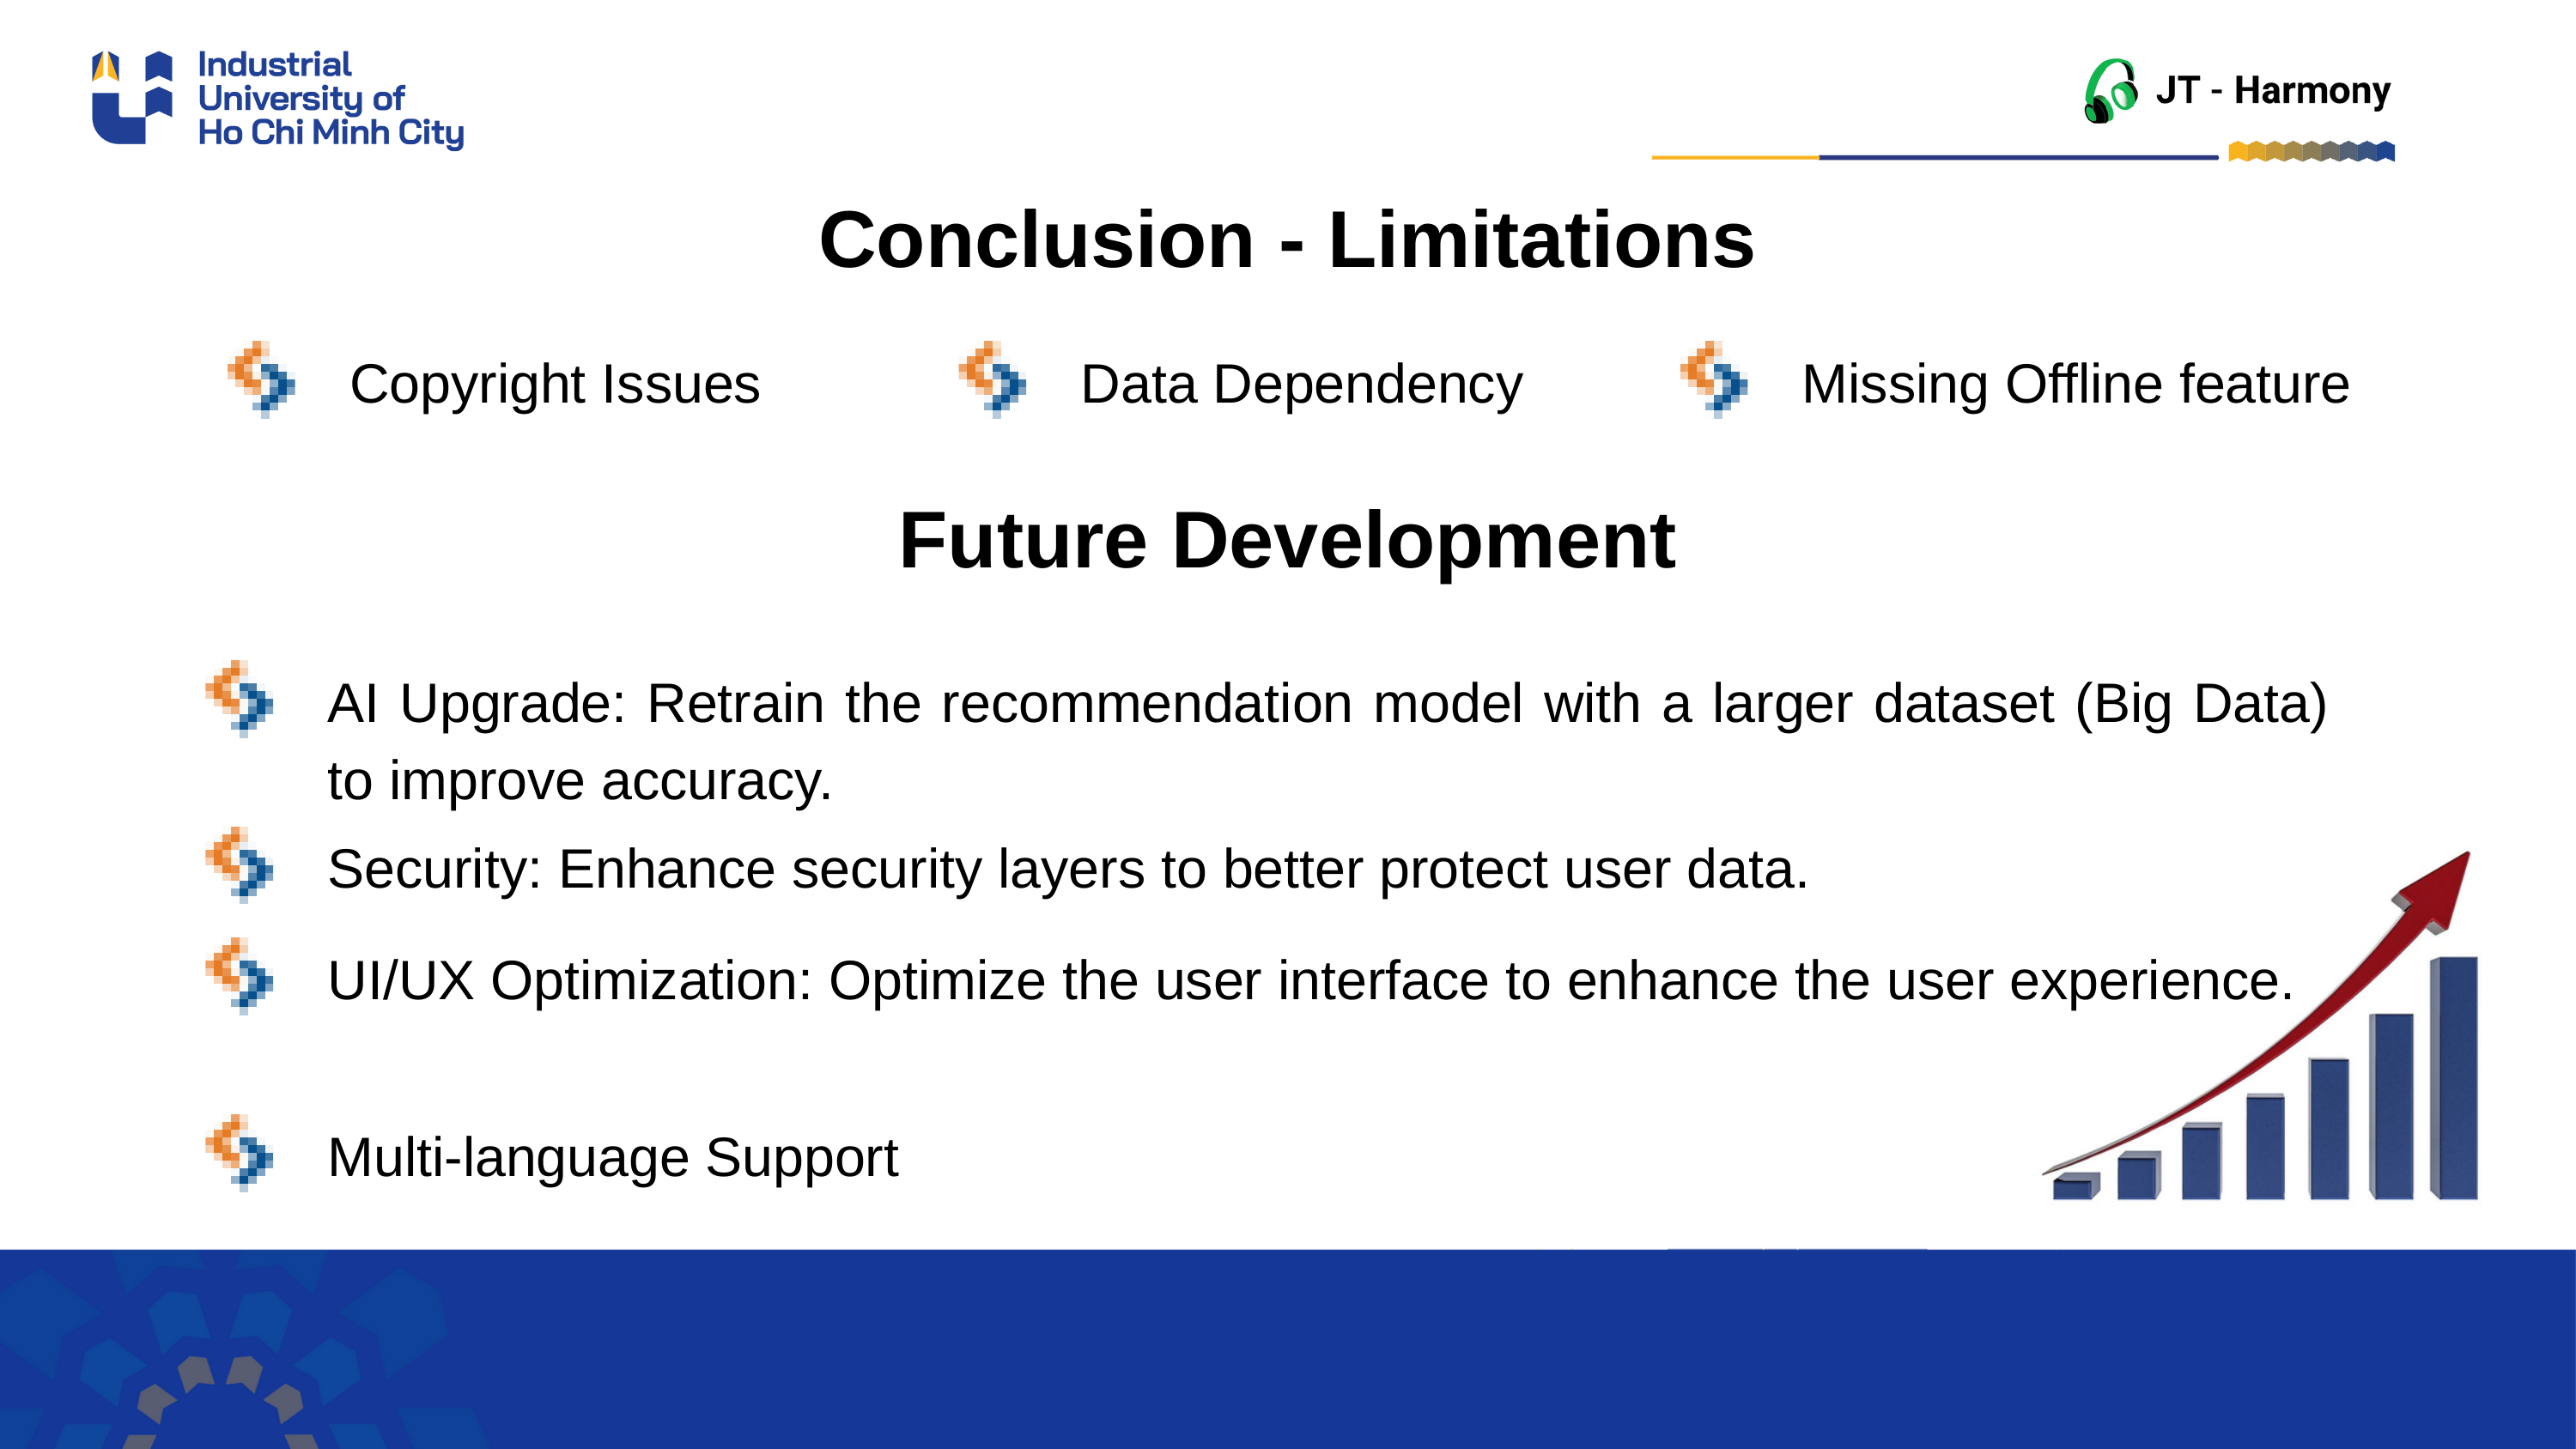

Conclusion - Limitations

Copyright Issues

Data Dependency

Missing Offline feature
Future Development

AI Upgrade: Retrain the recommendation model with a larger dataset (Big Data) to improve accuracy.

Security: Enhance security layers to better protect user data.

UI/UX Optimization: Optimize the user interface to enhance the user experience.

Multi-language Support